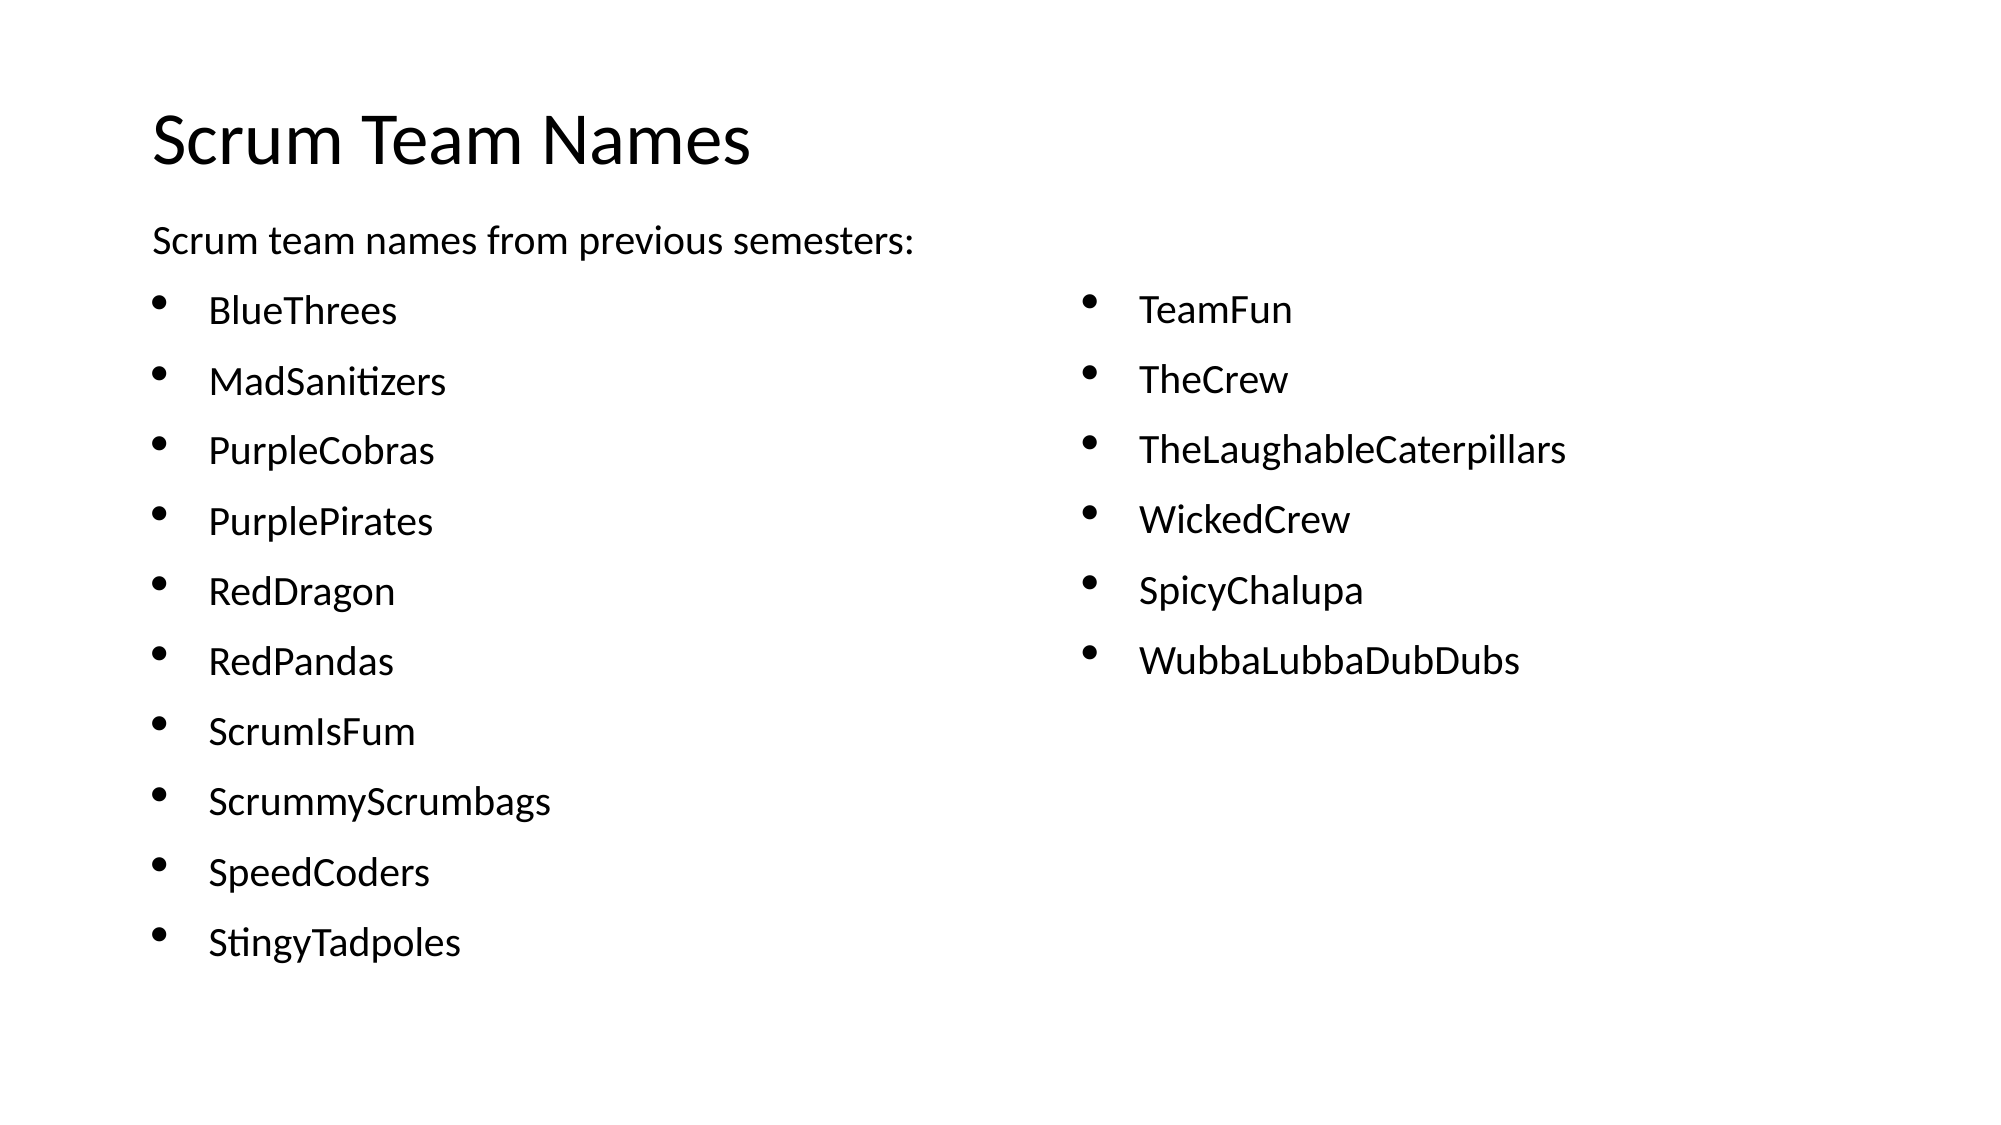

# Scrum Team Names
Scrum team names from previous semesters:
BlueThrees
MadSanitizers
PurpleCobras
PurplePirates
RedDragon
RedPandas
ScrumIsFum
ScrummyScrumbags
SpeedCoders
StingyTadpoles
TeamFun
TheCrew
TheLaughableCaterpillars
WickedCrew
SpicyChalupa
WubbaLubbaDubDubs